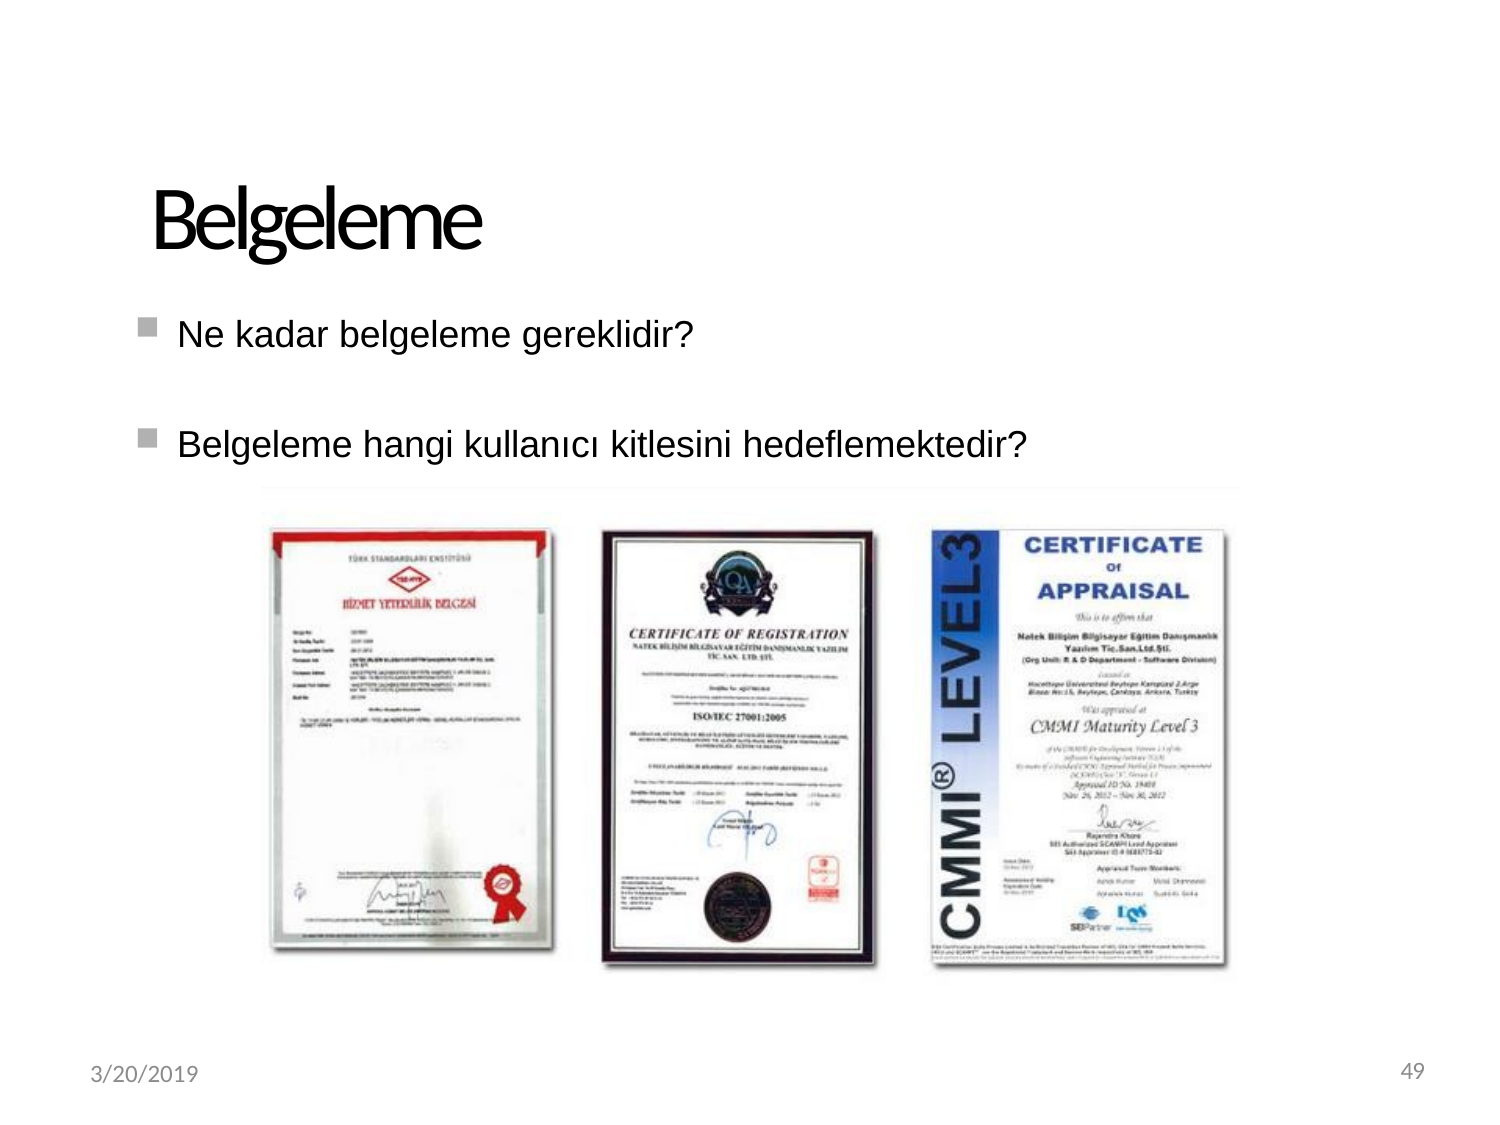

# Belgeleme
Ne kadar belgeleme gereklidir?

Belgeleme hangi kullanıcı kitlesini hedeflemektedir?

3/20/2019
49